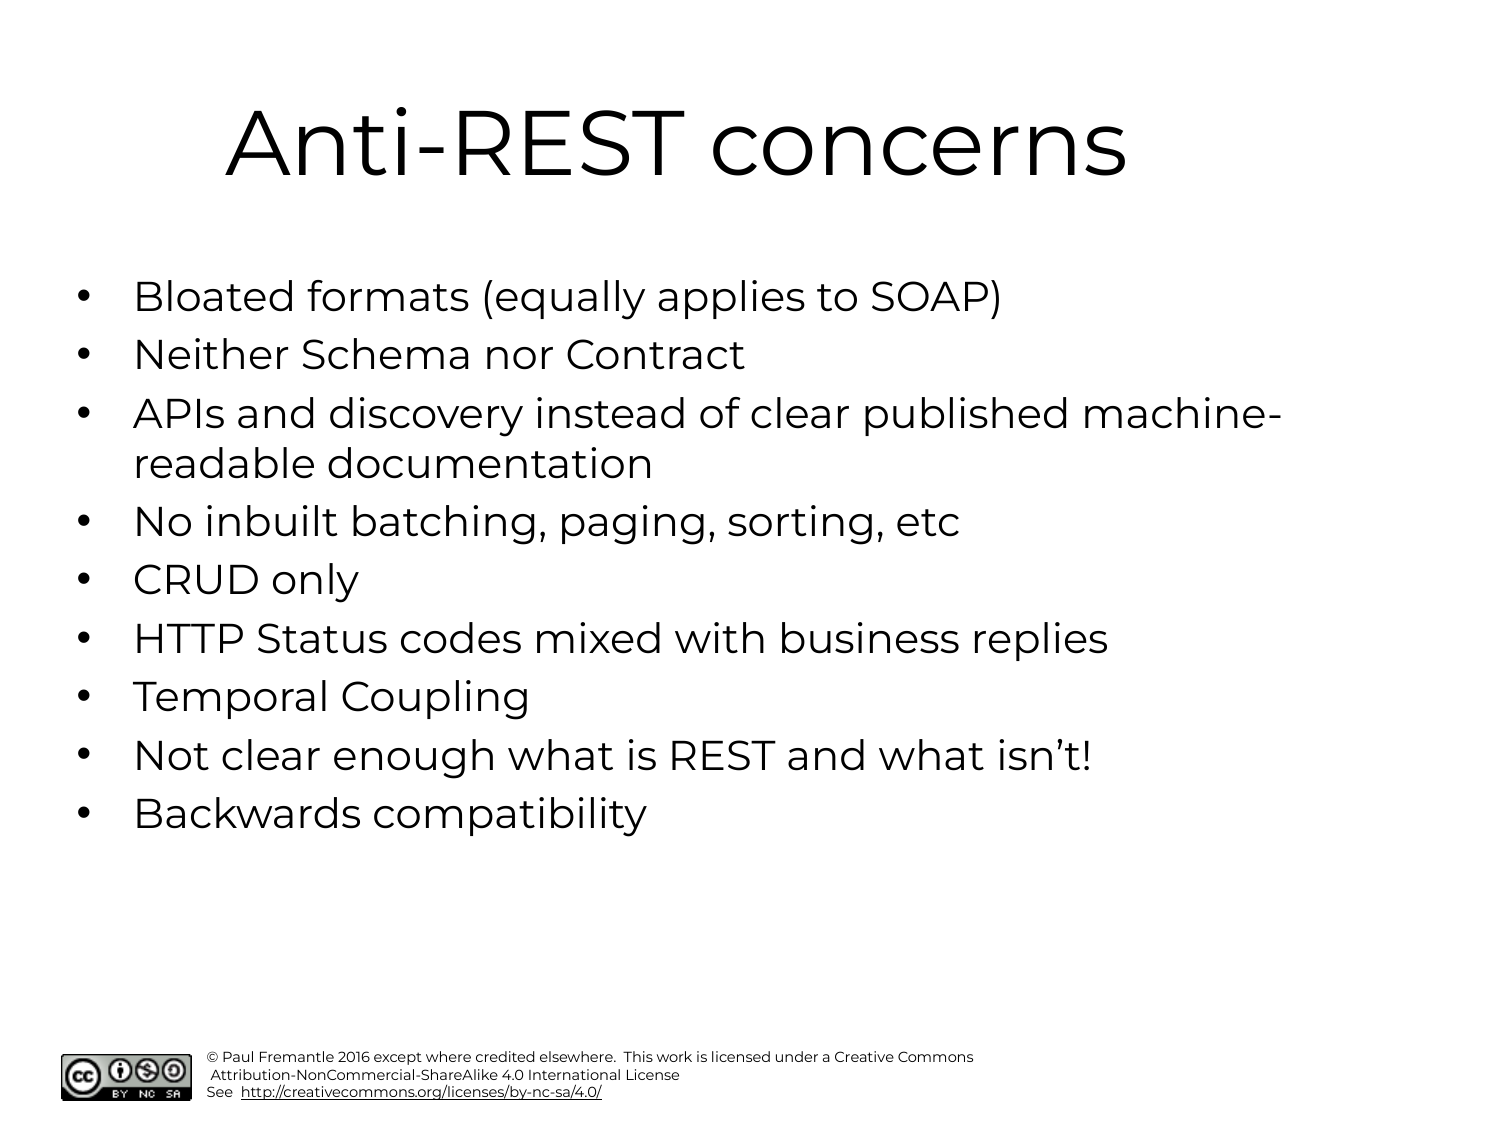

# Anti-REST concerns
Bloated formats (equally applies to SOAP)
Neither Schema nor Contract
APIs and discovery instead of clear published machine-readable documentation
No inbuilt batching, paging, sorting, etc
CRUD only
HTTP Status codes mixed with business replies
Temporal Coupling
Not clear enough what is REST and what isn’t!
Backwards compatibility